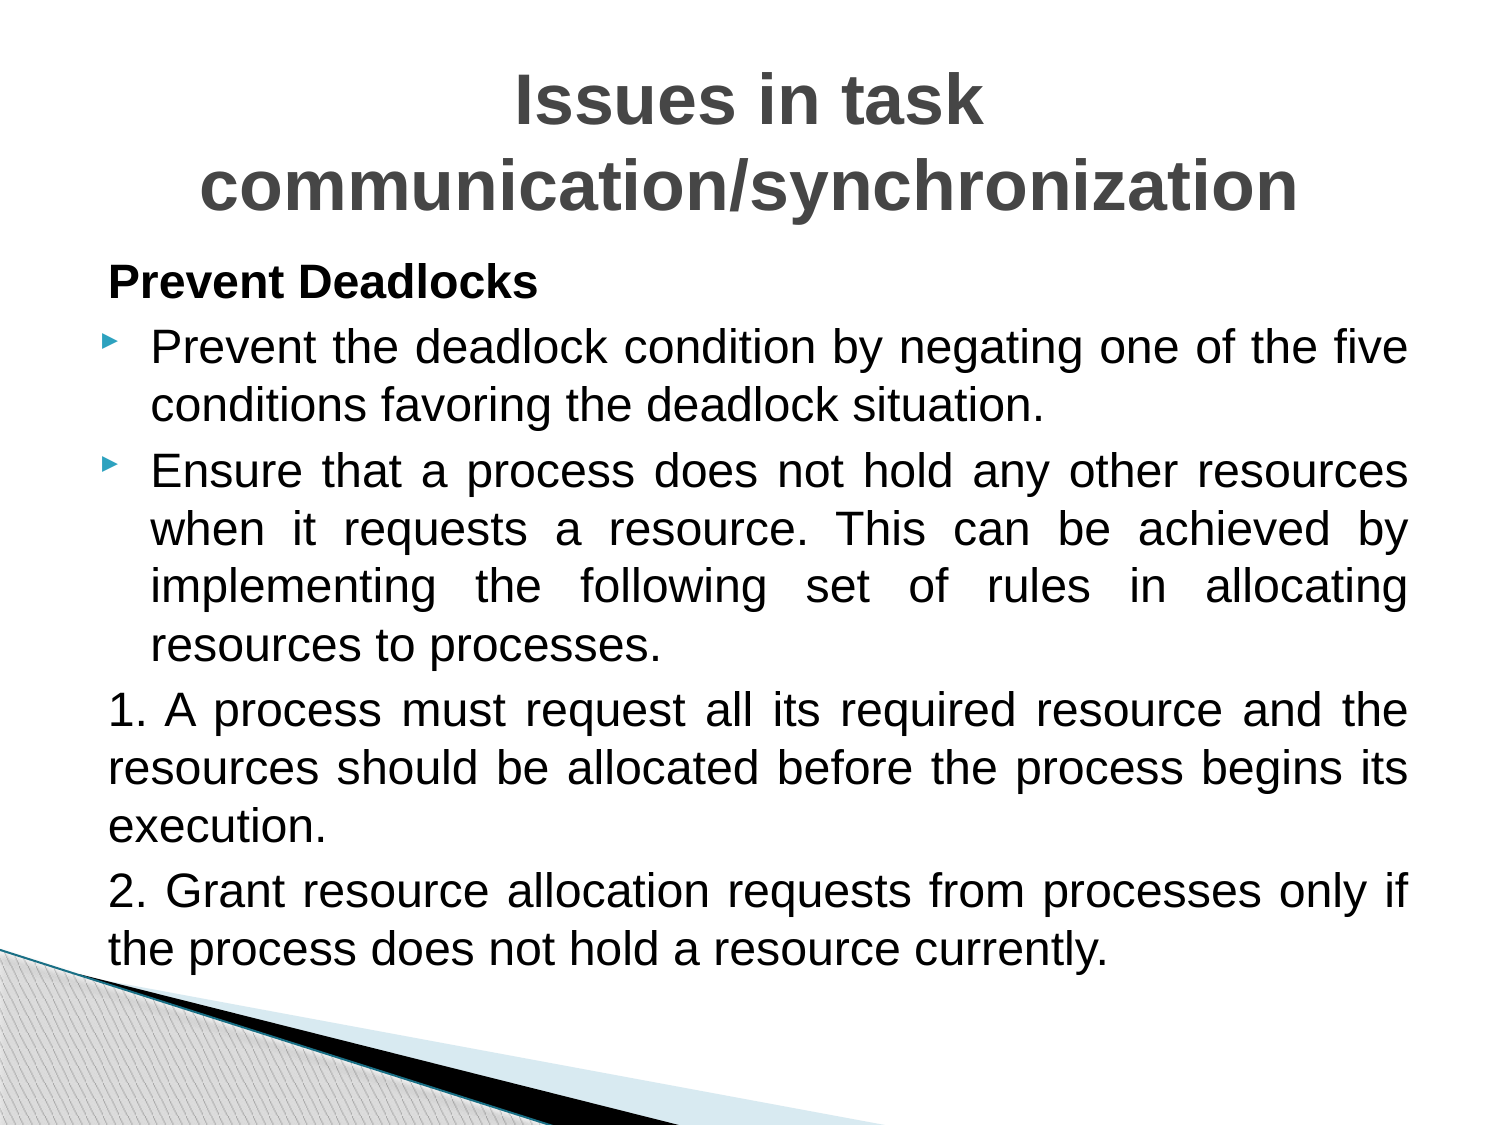

# Issues in task communication/synchronization
Prevent Deadlocks
Prevent the deadlock condition by negating one of the five conditions favoring the deadlock situation.
Ensure that a process does not hold any other resources when it requests a resource. This can be achieved by implementing the following set of rules in allocating resources to processes.
1. A process must request all its required resource and the resources should be allocated before the process begins its execution.
2. Grant resource allocation requests from processes only if the process does not hold a resource currently.